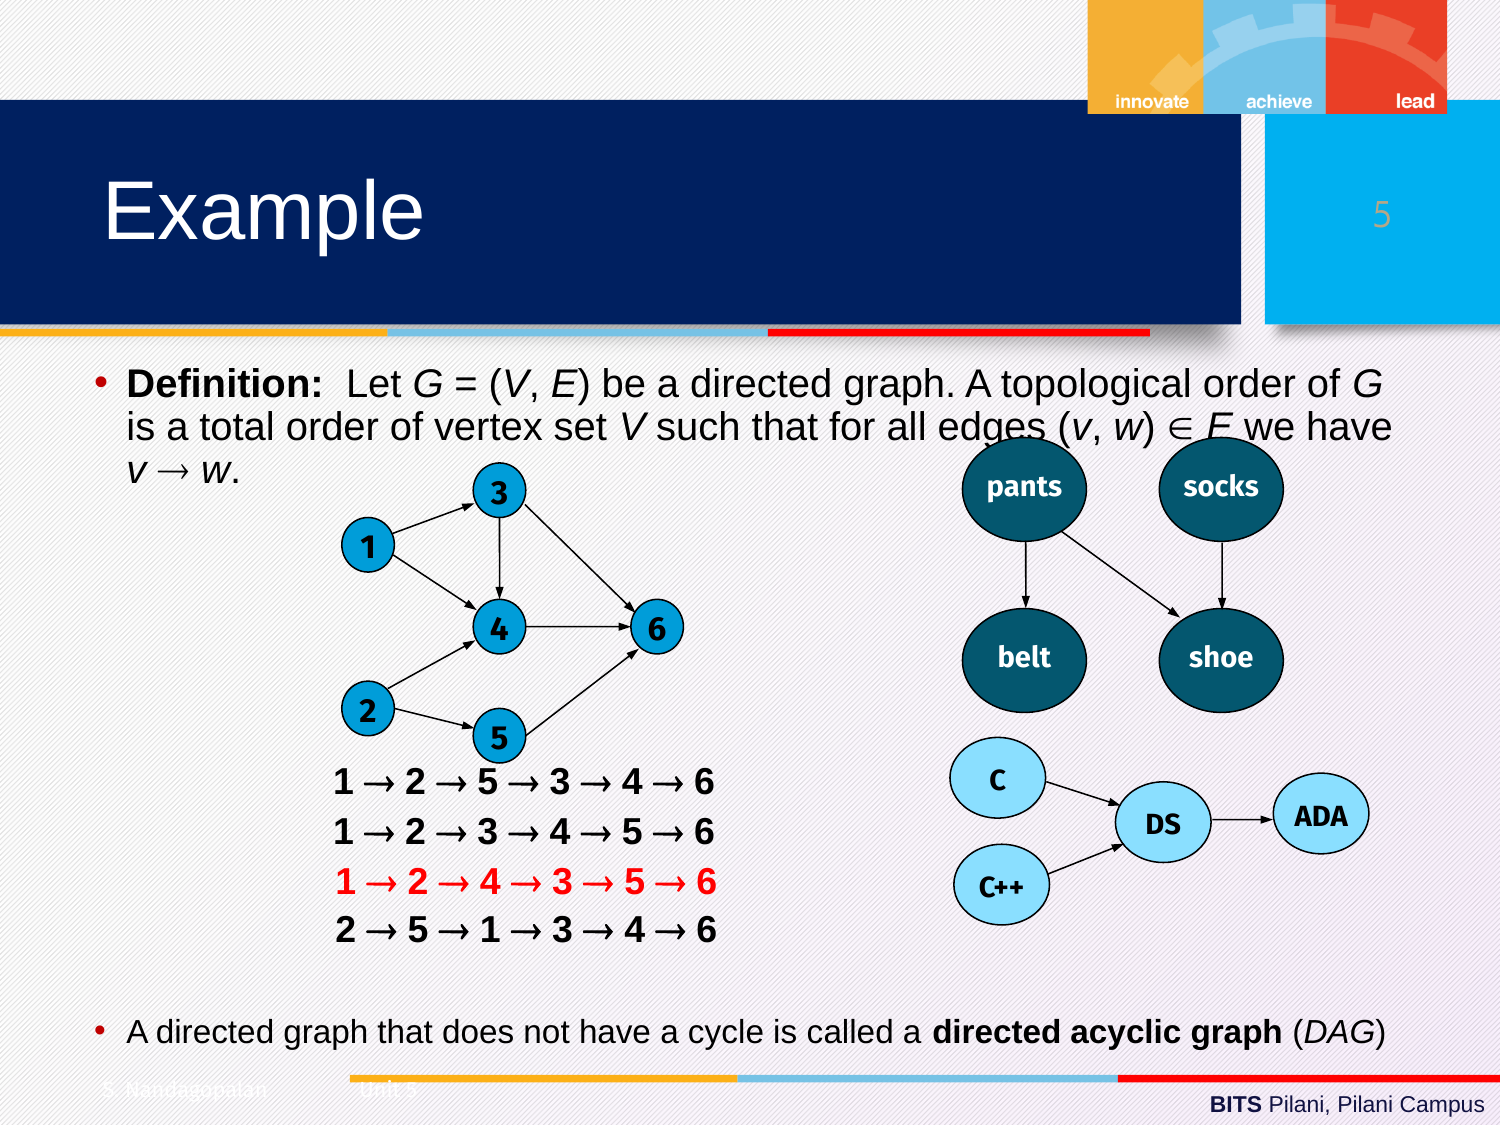

# Example
5
Definition:  Let G = (V, E) be a directed graph. A topological order of G is a total order of vertex set V such that for all edges (v, w) ∈ E we have v → w.

A directed graph that does not have a cycle is called a directed acyclic graph (DAG)

pants
socks

belt
shoe
3

1

4
6

2

5

C
ADA

DS

C++
1 → 2 → 5 → 3 → 4 → 6
1 → 2 → 3 → 4 → 5 → 6
1 → 2 → 4 → 3 → 5 → 6
2 → 5 → 1 → 3 → 4 → 6
S. Nandagopalan                Unit 5